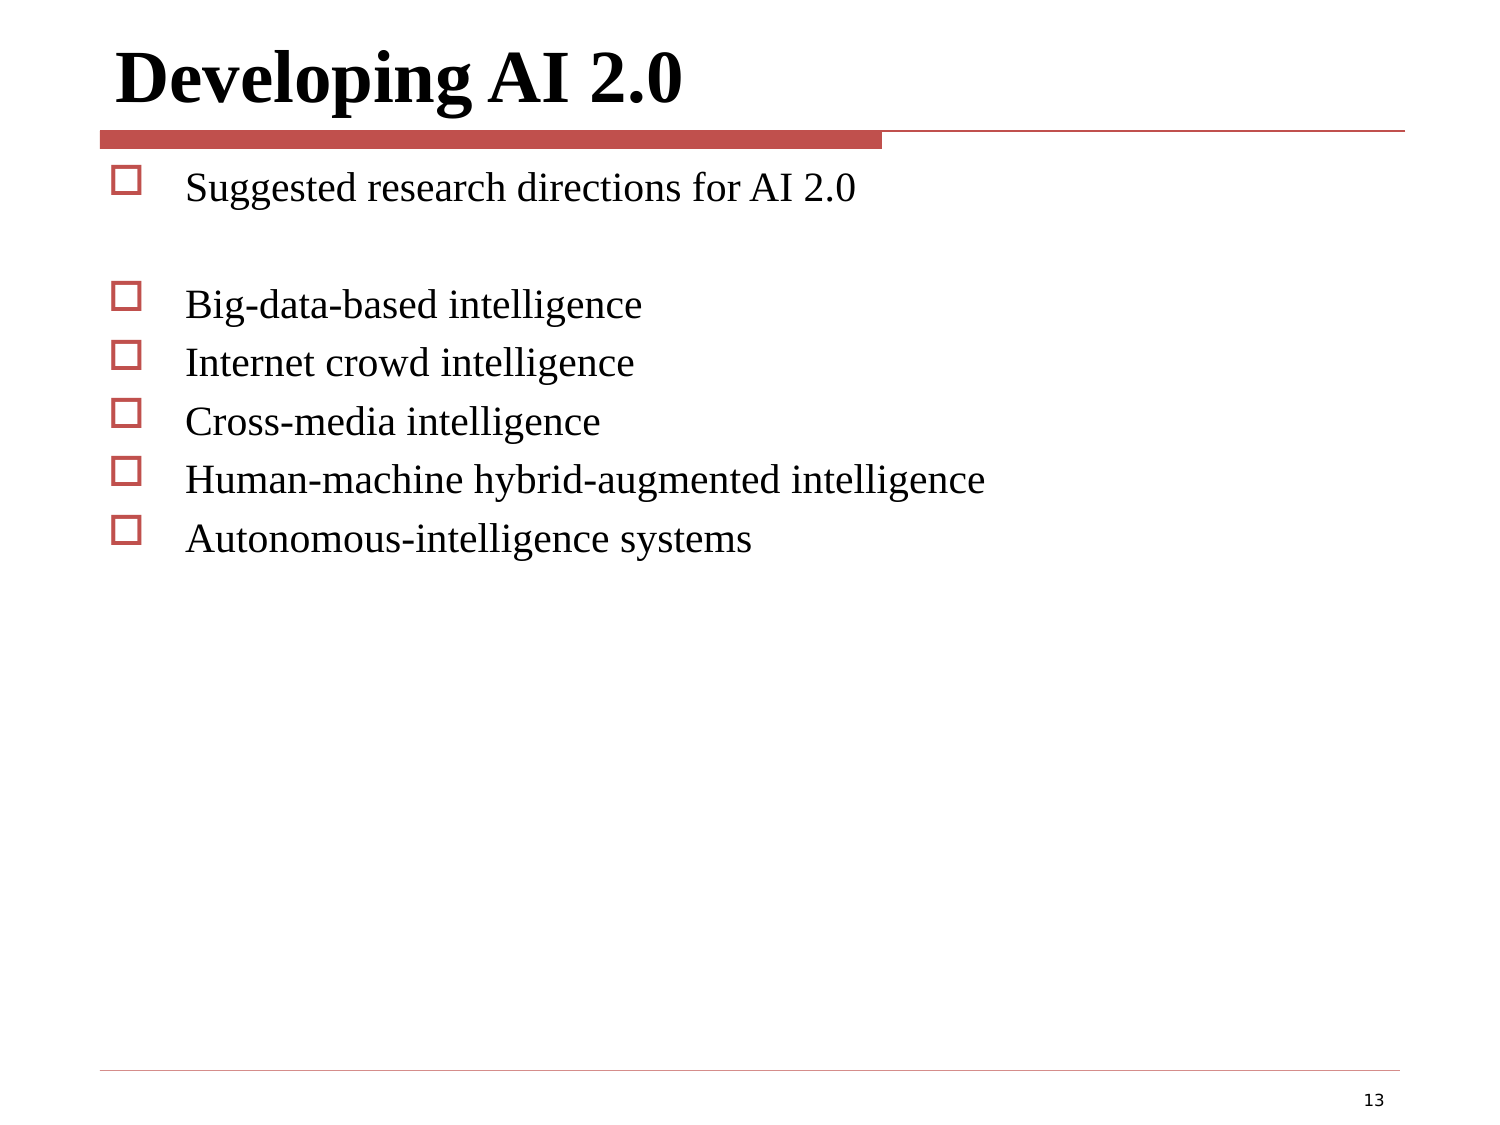

# Developing AI 2.0
Suggested research directions for AI 2.0

Big-data-based intelligence
Internet crowd intelligence
Cross-media intelligence
Human-machine hybrid-augmented intelligence
Autonomous-intelligence systems

13